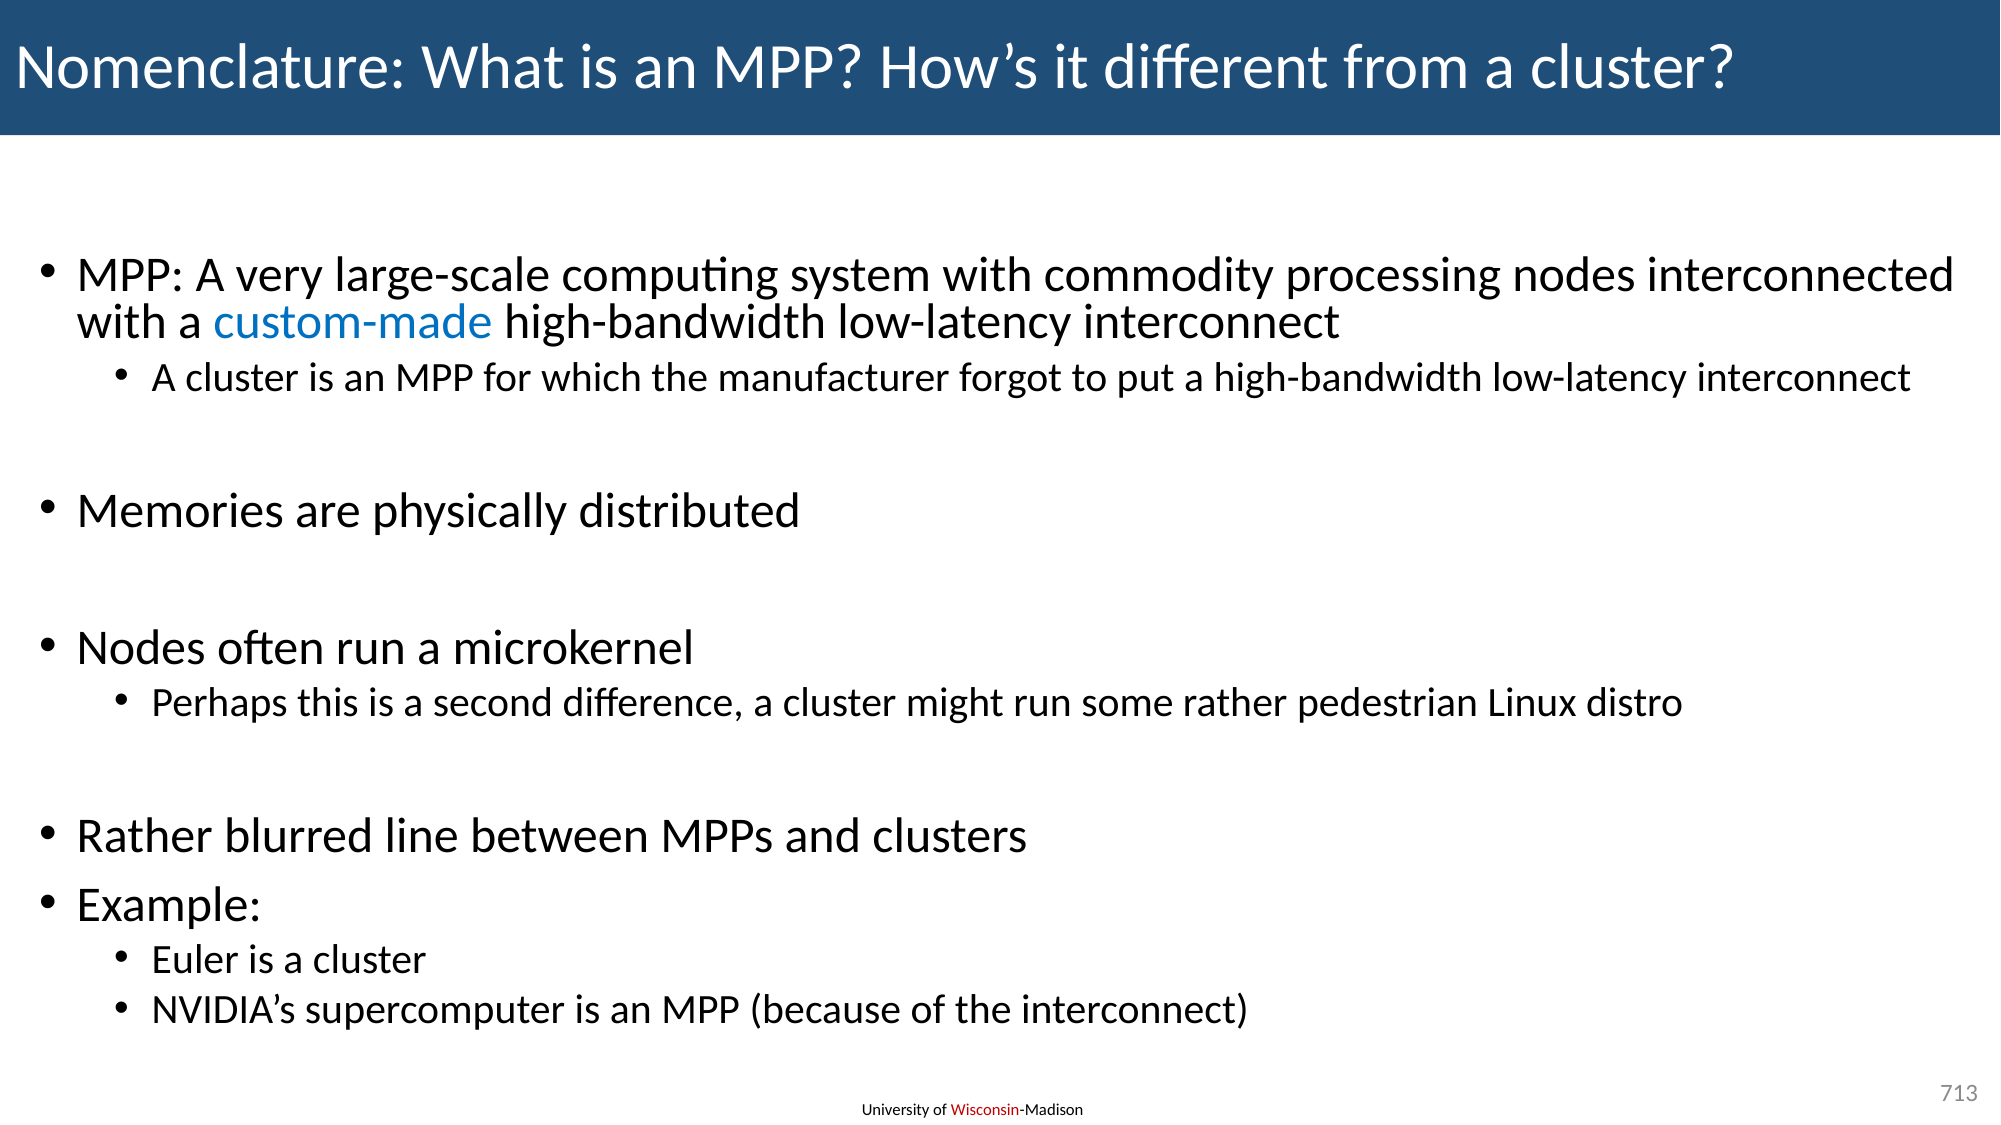

# Nomenclature: What is an MPP? How’s it different from a cluster?
MPP: A very large-scale computing system with commodity processing nodes interconnected with a custom-made high-bandwidth low-latency interconnect
A cluster is an MPP for which the manufacturer forgot to put a high-bandwidth low-latency interconnect

Memories are physically distributed

Nodes often run a microkernel
Perhaps this is a second difference, a cluster might run some rather pedestrian Linux distro

Rather blurred line between MPPs and clusters
Example:
Euler is a cluster
NVIDIA’s supercomputer is an MPP (because of the interconnect)
713